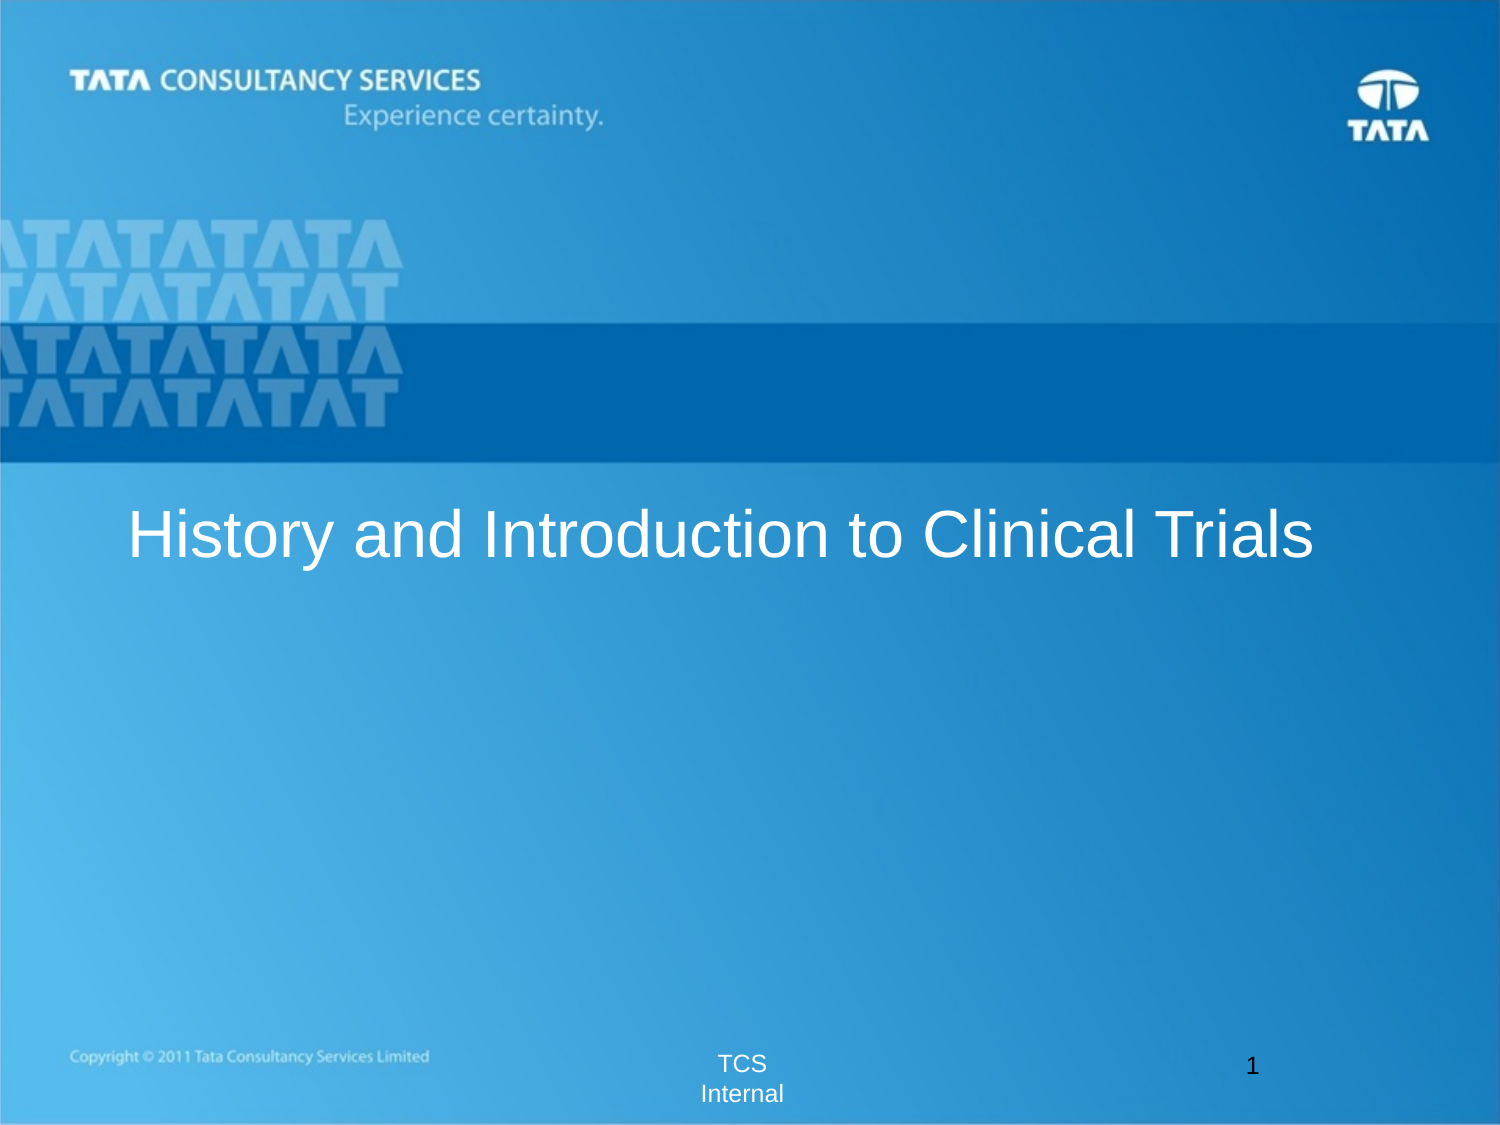

# History and Introduction to Clinical Trials
1

TCS Internal